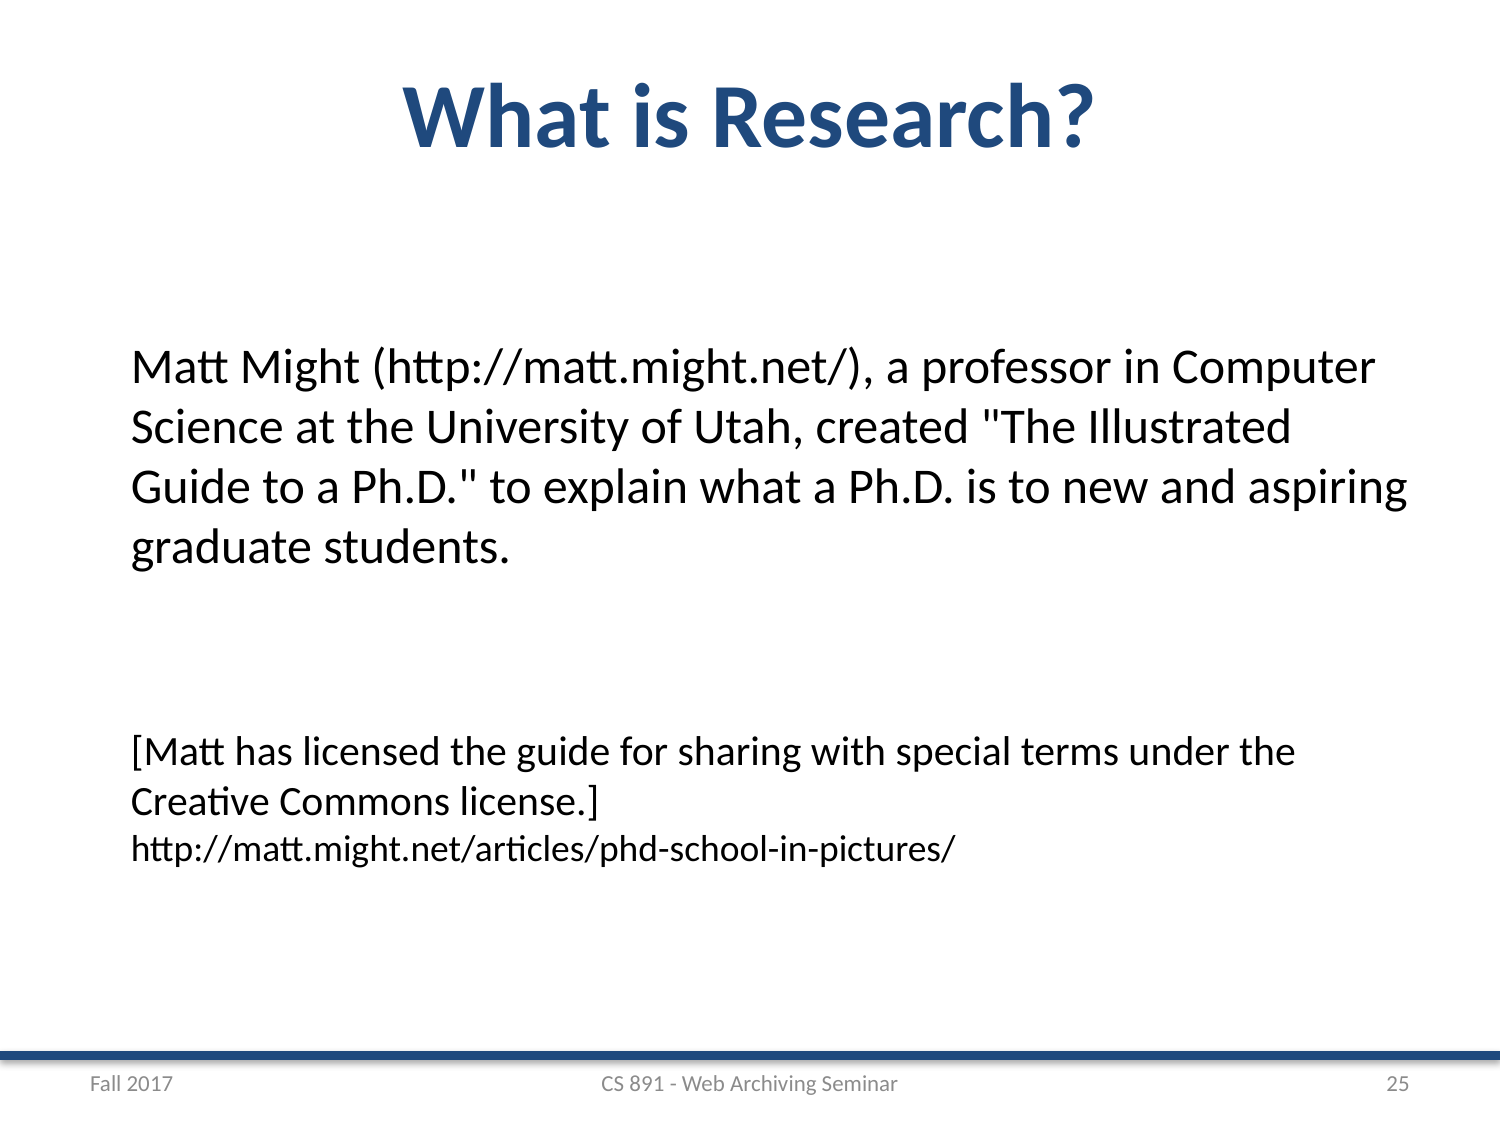

# What is Research?
Matt Might (http://matt.might.net/), a professor in Computer Science at the University of Utah, created "The Illustrated Guide to a Ph.D." to explain what a Ph.D. is to new and aspiring graduate students.

[Matt has licensed the guide for sharing with special terms under the Creative Commons license.]
http://matt.might.net/articles/phd-school-in-pictures/
Fall 2017
CS 891 - Web Archiving Seminar
25